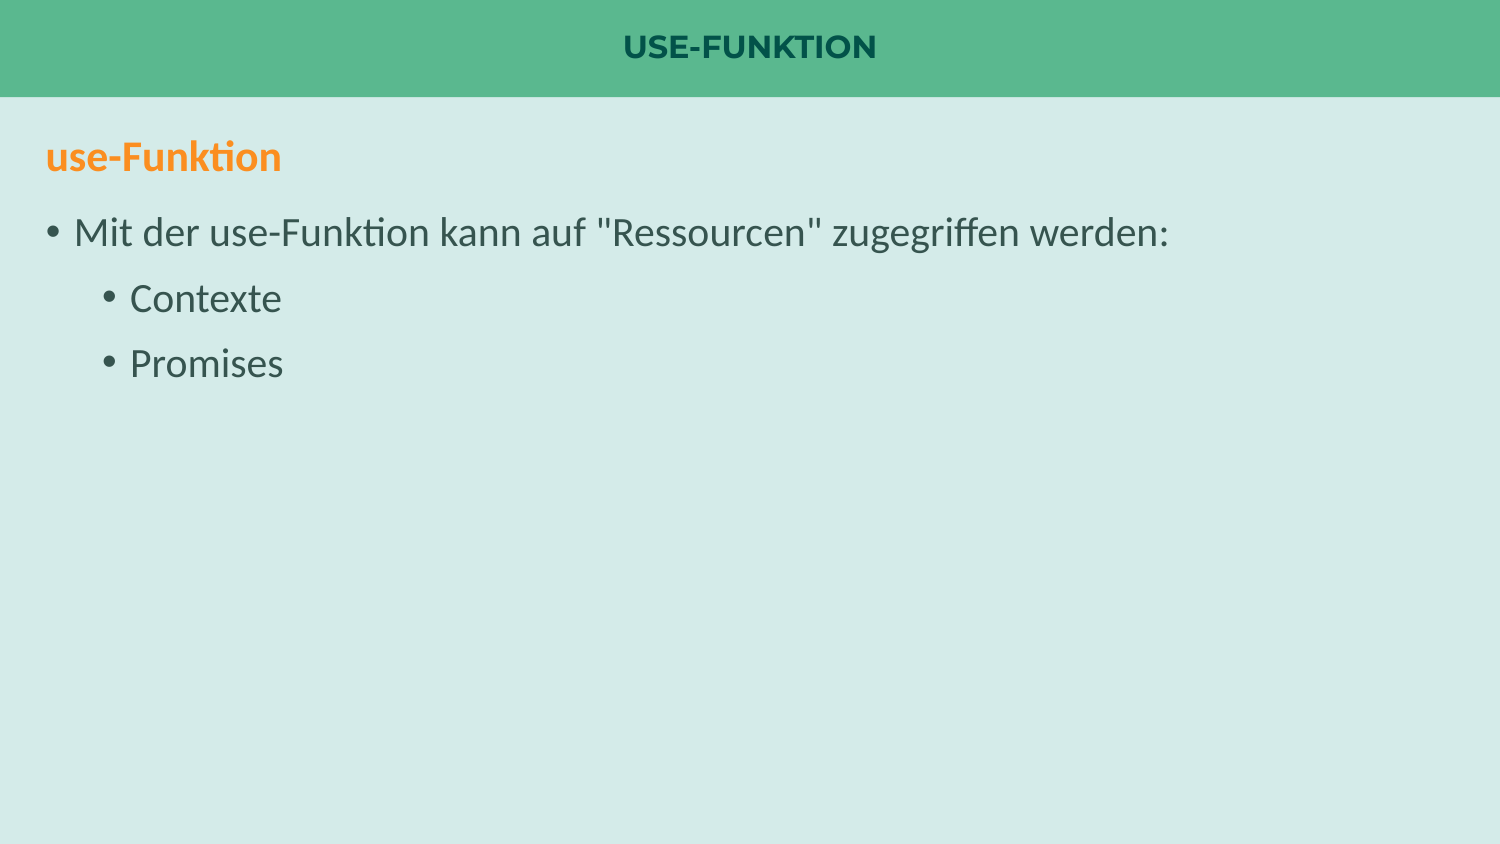

# use-Funktion
use-Funktion
Mit der use-Funktion kann auf "Ressourcen" zugegriffen werden:
Contexte
Promises